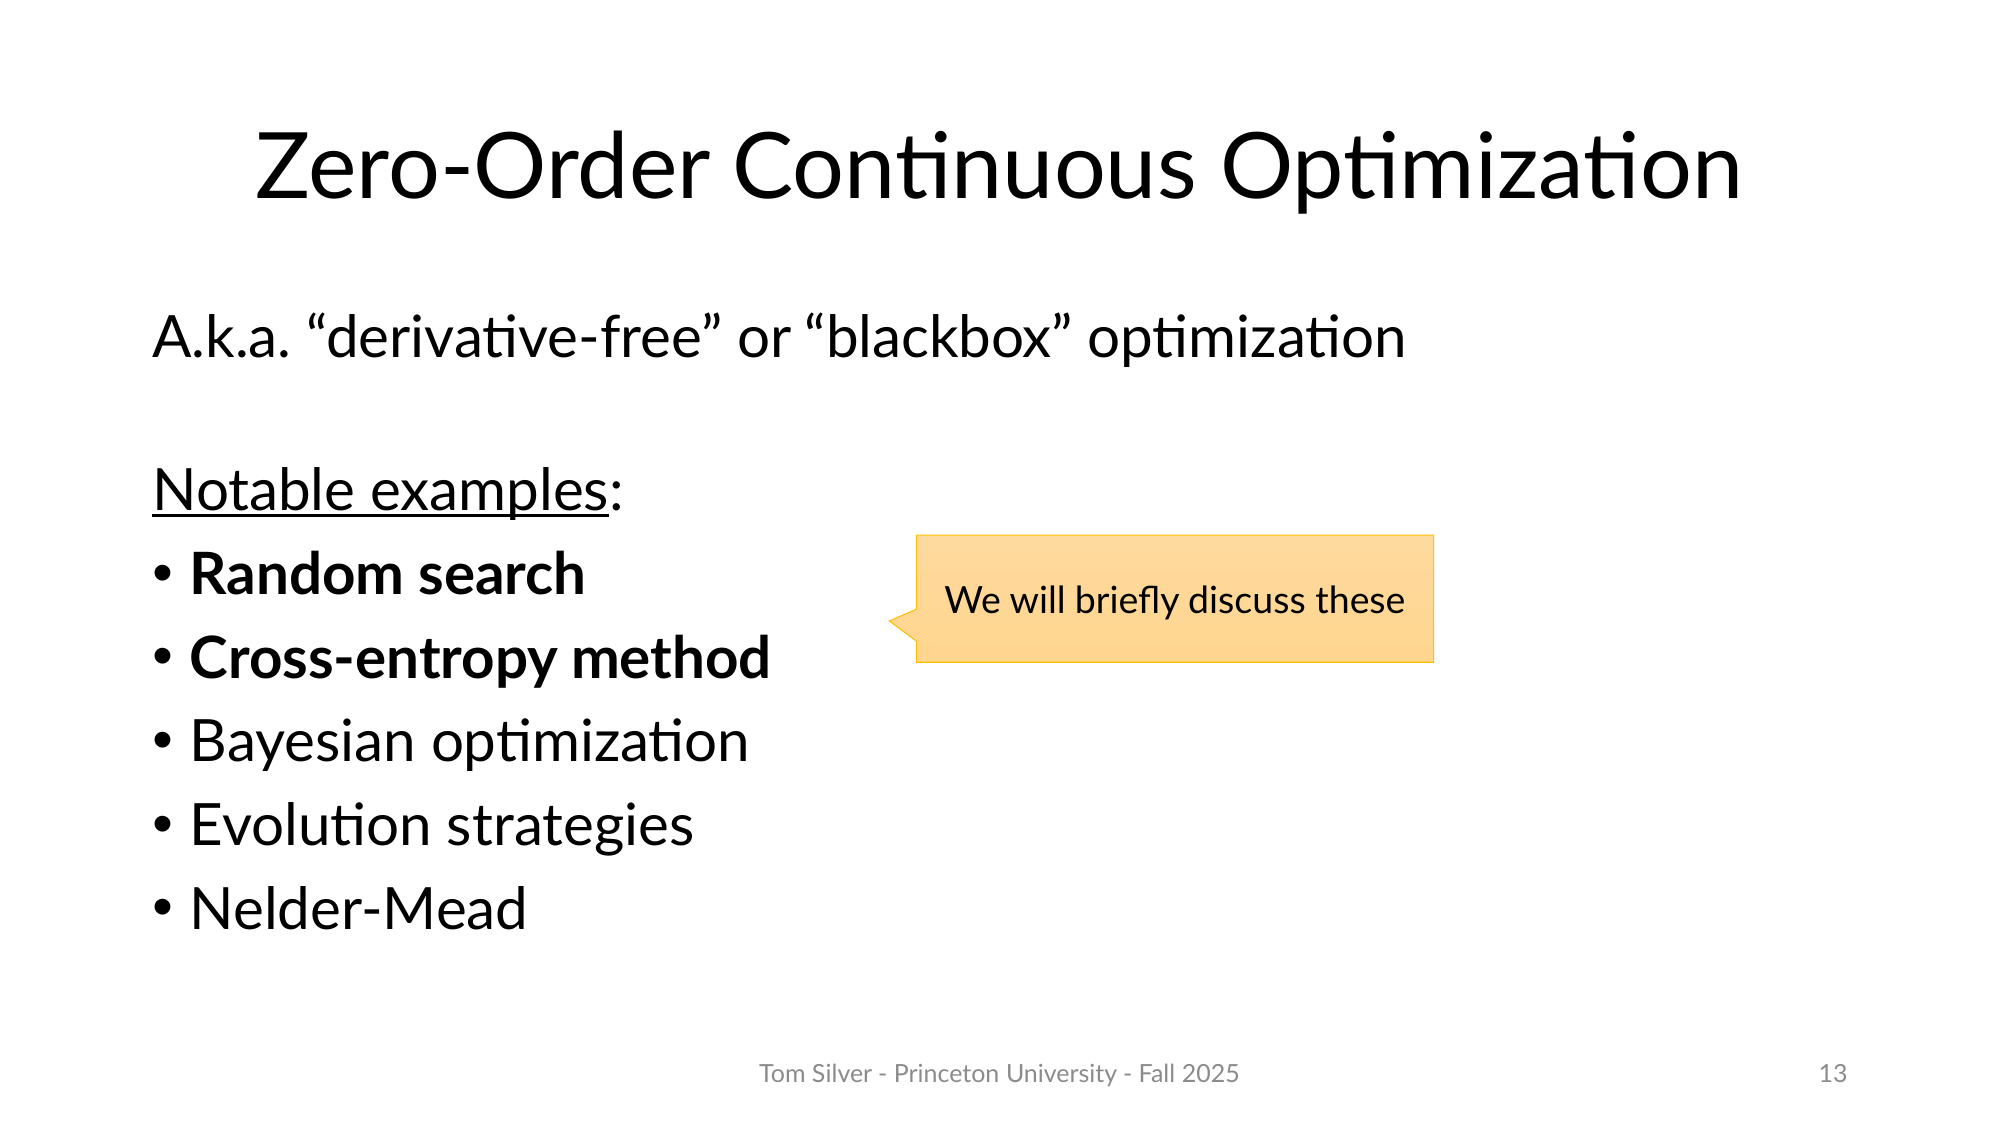

# Zero-Order Continuous Optimization
A.k.a. “derivative-free” or “blackbox” optimization
Notable examples:
Random search
Cross-entropy method
Bayesian optimization
Evolution strategies
Nelder-Mead
We will briefly discuss these
Tom Silver - Princeton University - Fall 2025
13